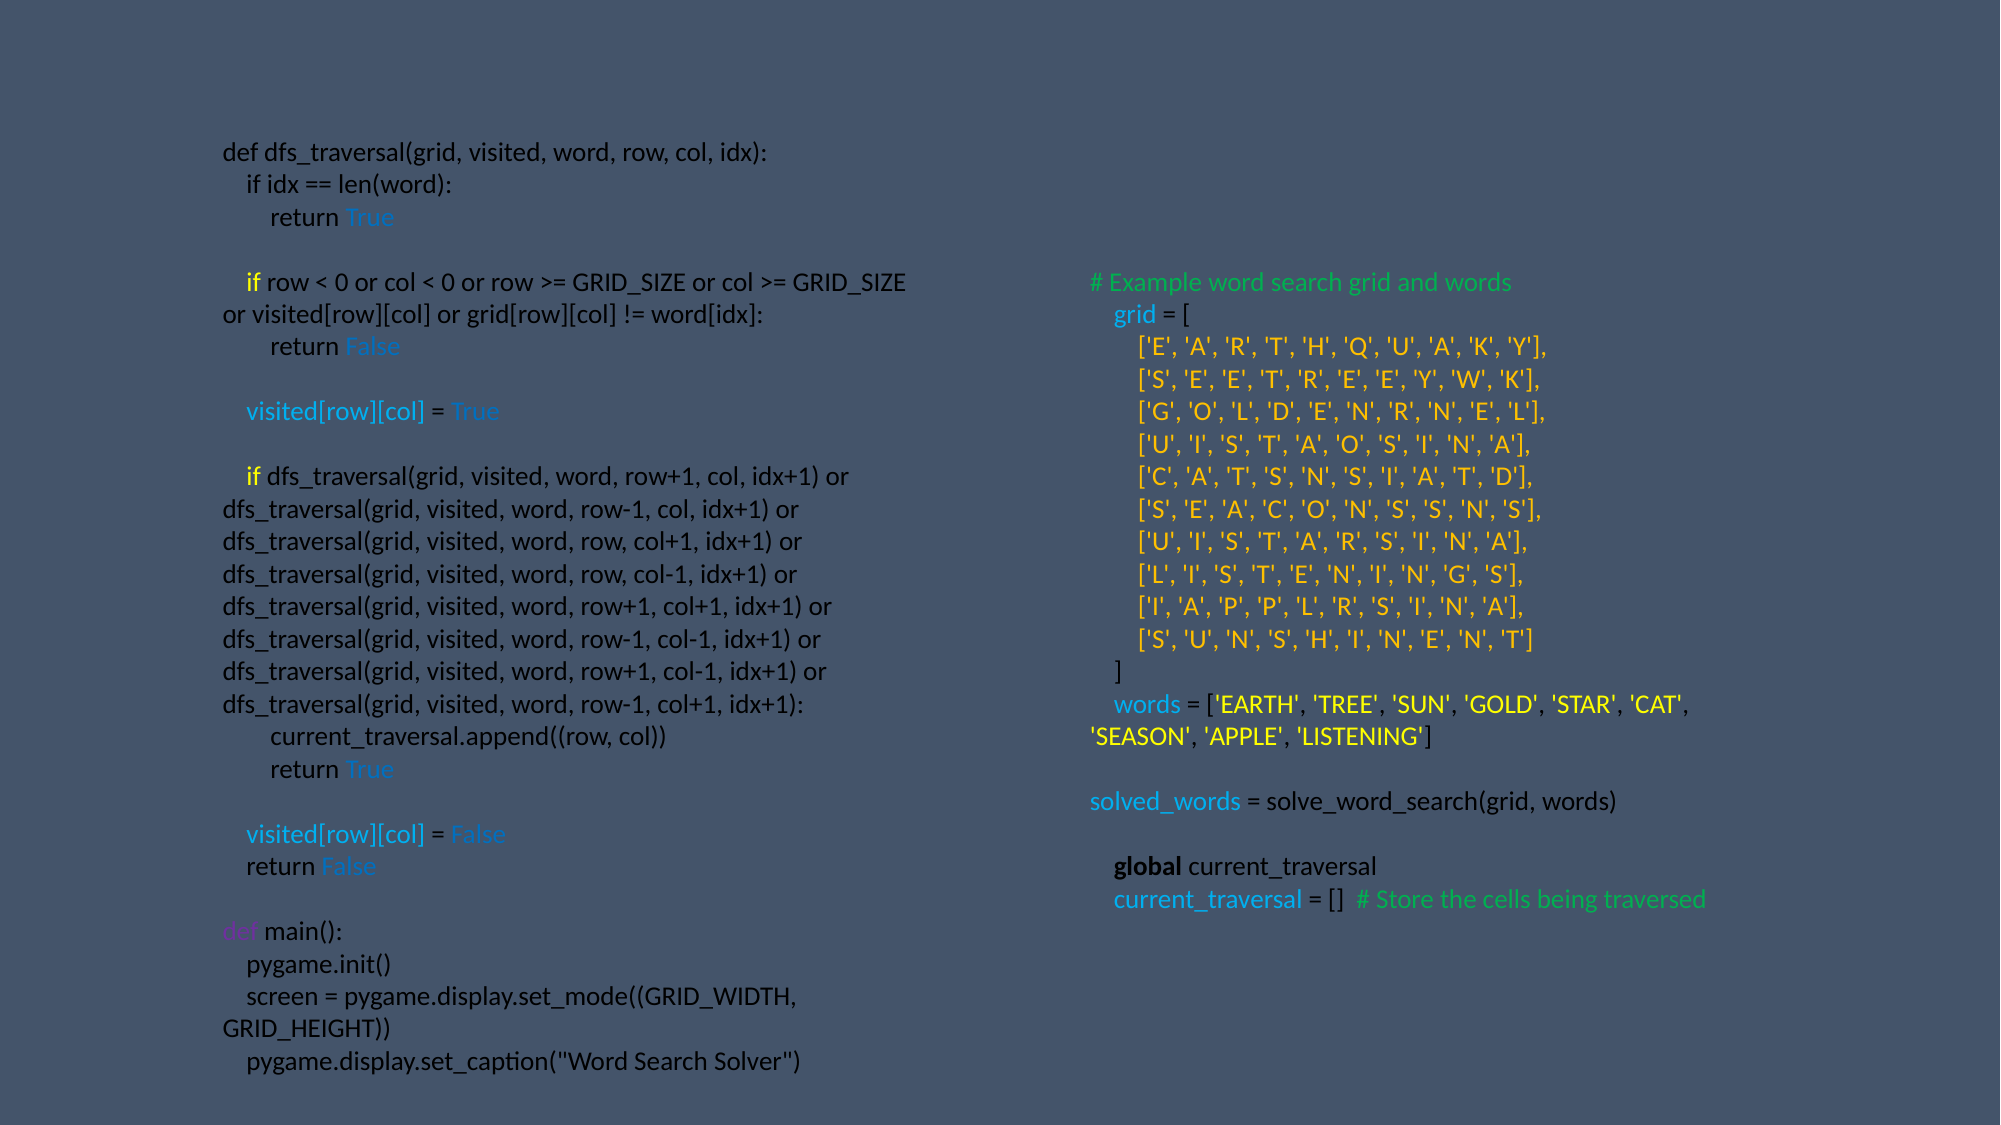

def dfs_traversal(grid, visited, word, row, col, idx):
    if idx == len(word):
        return True

    if row < 0 or col < 0 or row >= GRID_SIZE or col >= GRID_SIZE or visited[row][col] or grid[row][col] != word[idx]:
        return False

    visited[row][col] = True

    if dfs_traversal(grid, visited, word, row+1, col, idx+1) or dfs_traversal(grid, visited, word, row-1, col, idx+1) or dfs_traversal(grid, visited, word, row, col+1, idx+1) or dfs_traversal(grid, visited, word, row, col-1, idx+1) or dfs_traversal(grid, visited, word, row+1, col+1, idx+1) or dfs_traversal(grid, visited, word, row-1, col-1, idx+1) or dfs_traversal(grid, visited, word, row+1, col-1, idx+1) or dfs_traversal(grid, visited, word, row-1, col+1, idx+1):
        current_traversal.append((row, col))
        return True

    visited[row][col] = False
    return False

def main():
    pygame.init()
    screen = pygame.display.set_mode((GRID_WIDTH, GRID_HEIGHT))
    pygame.display.set_caption("Word Search Solver")

# Example word search grid and words
    grid = [
        ['E', 'A', 'R', 'T', 'H', 'Q', 'U', 'A', 'K', 'Y'],
        ['S', 'E', 'E', 'T', 'R', 'E', 'E', 'Y', 'W', 'K'],
        ['G', 'O', 'L', 'D', 'E', 'N', 'R', 'N', 'E', 'L'],
        ['U', 'I', 'S', 'T', 'A', 'O', 'S', 'I', 'N', 'A'],
        ['C', 'A', 'T', 'S', 'N', 'S', 'I', 'A', 'T', 'D'],
        ['S', 'E', 'A', 'C', 'O', 'N', 'S', 'S', 'N', 'S'],
        ['U', 'I', 'S', 'T', 'A', 'R', 'S', 'I', 'N', 'A'],
        ['L', 'I', 'S', 'T', 'E', 'N', 'I', 'N', 'G', 'S'],
        ['I', 'A', 'P', 'P', 'L', 'R', 'S', 'I', 'N', 'A'],
        ['S', 'U', 'N', 'S', 'H', 'I', 'N', 'E', 'N', 'T']
    ]
    words = ['EARTH', 'TREE', 'SUN', 'GOLD', 'STAR', 'CAT', 'SEASON', 'APPLE', 'LISTENING']

solved_words = solve_word_search(grid, words)

    global current_traversal
    current_traversal = []  # Store the cells being traversed